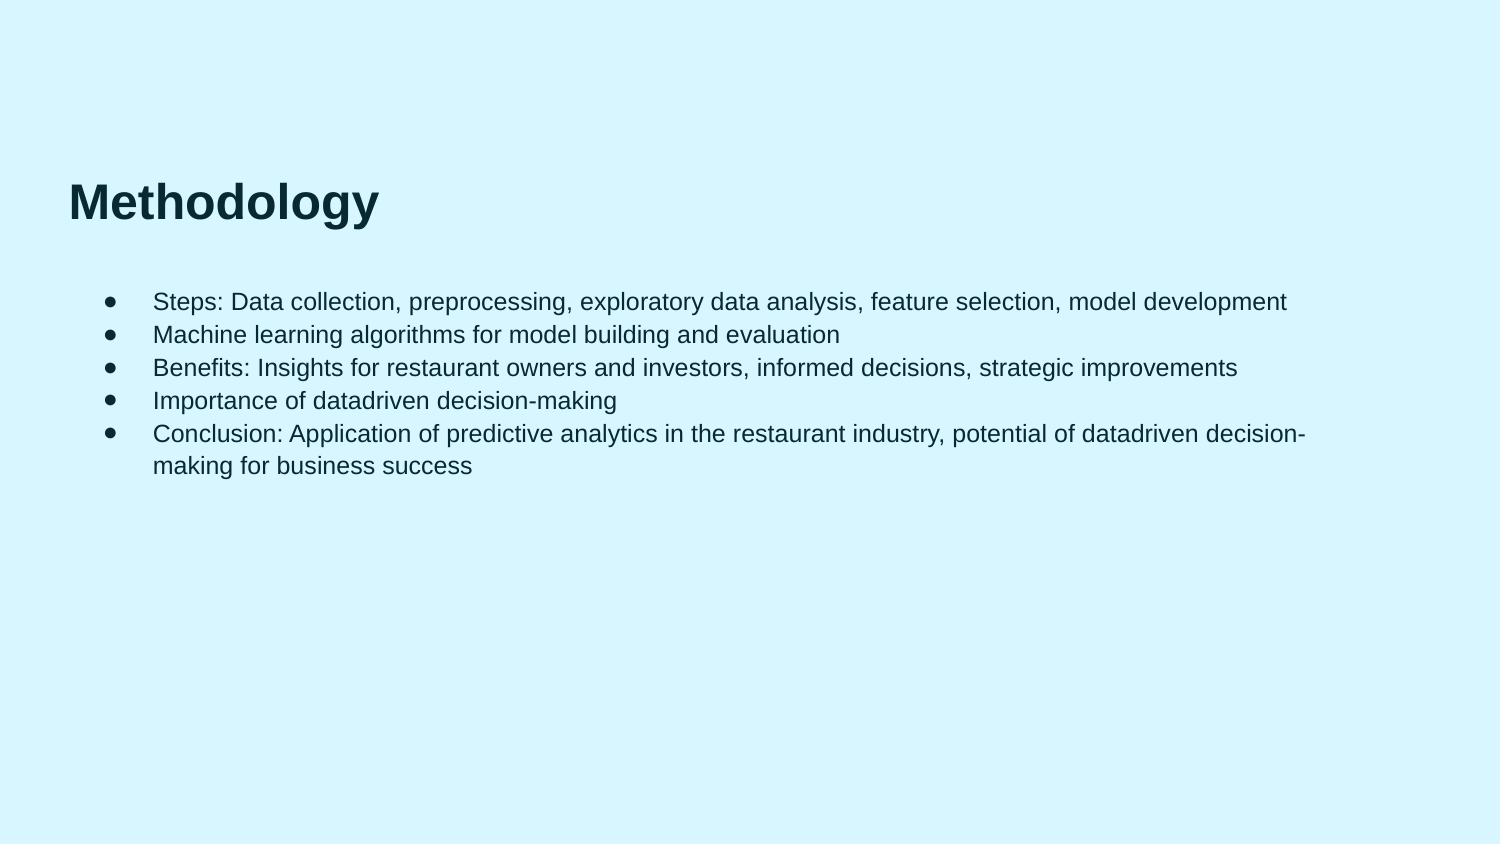

# Methodology
Steps: Data collection, preprocessing, exploratory data analysis, feature selection, model development
Machine learning algorithms for model building and evaluation
Benefits: Insights for restaurant owners and investors, informed decisions, strategic improvements
Importance of datadriven decision-making
Conclusion: Application of predictive analytics in the restaurant industry, potential of datadriven decision-making for business success